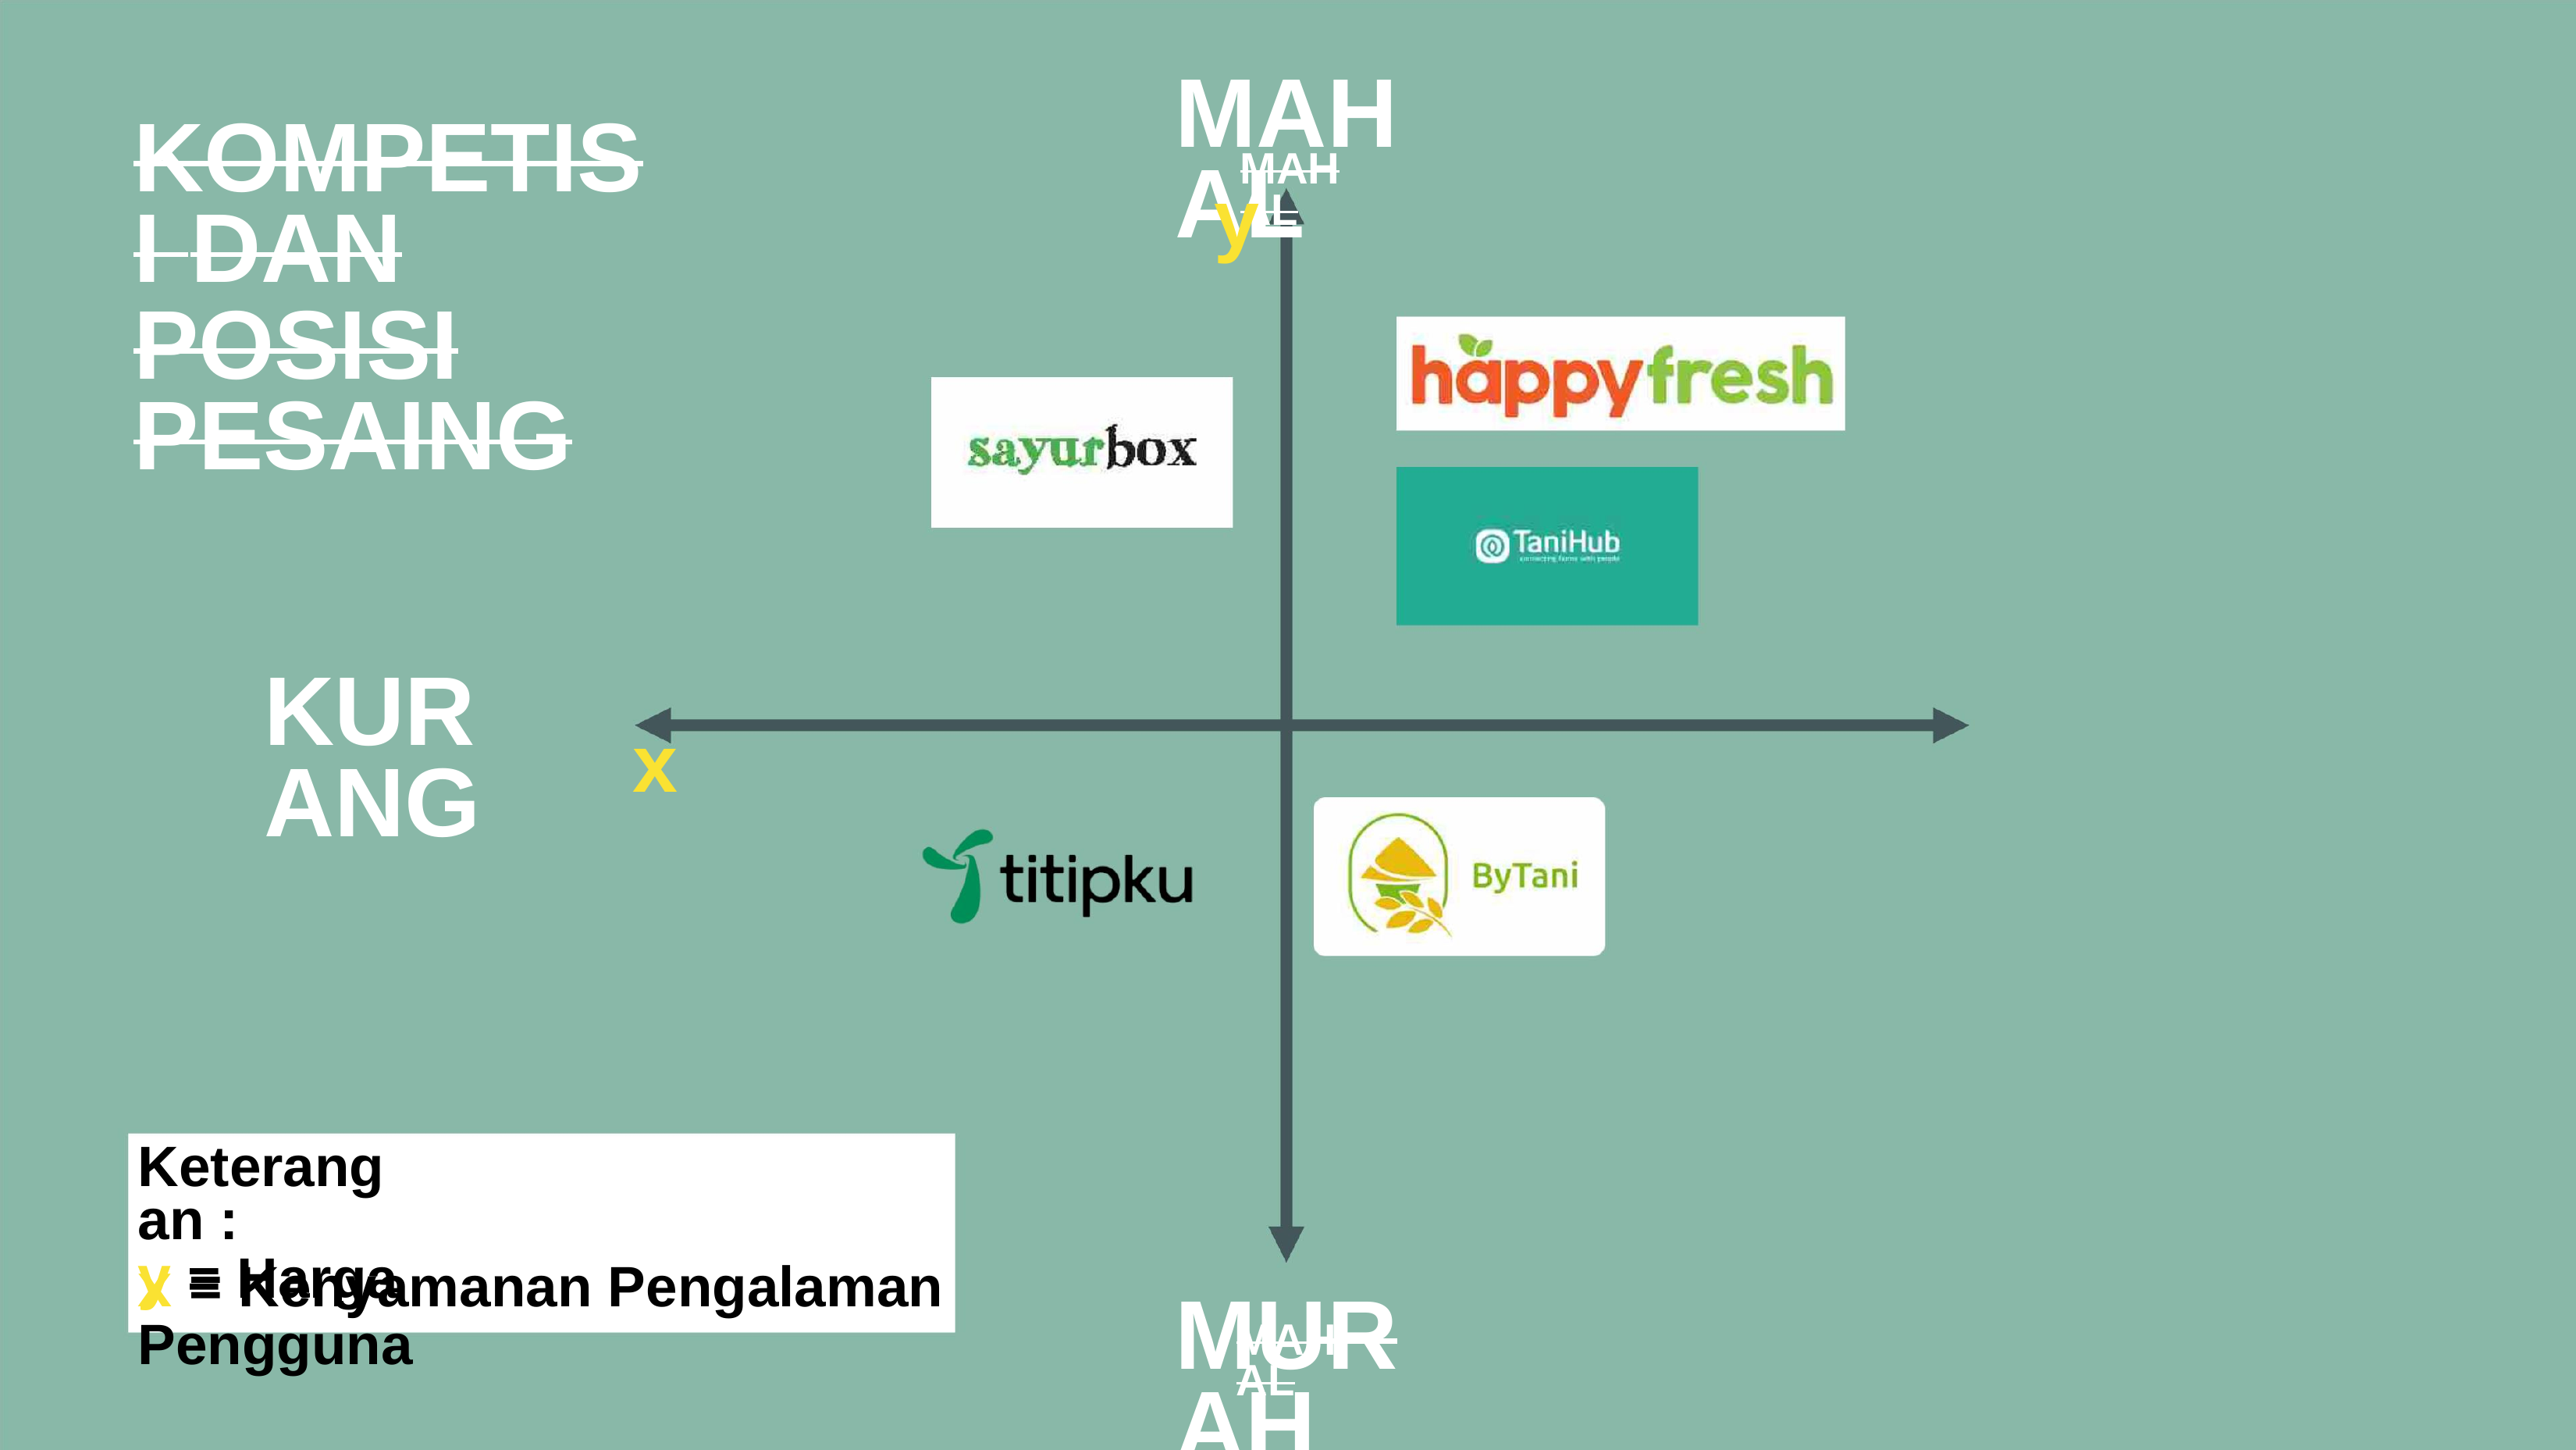

MAHAL
KOMPETISI DAN
POSISI PESAING
MAHAL
y
KURANG
x
Keterangan :
y = Harga
x = Kenyamanan Pengalaman Pengguna
MURAH
MAHAL